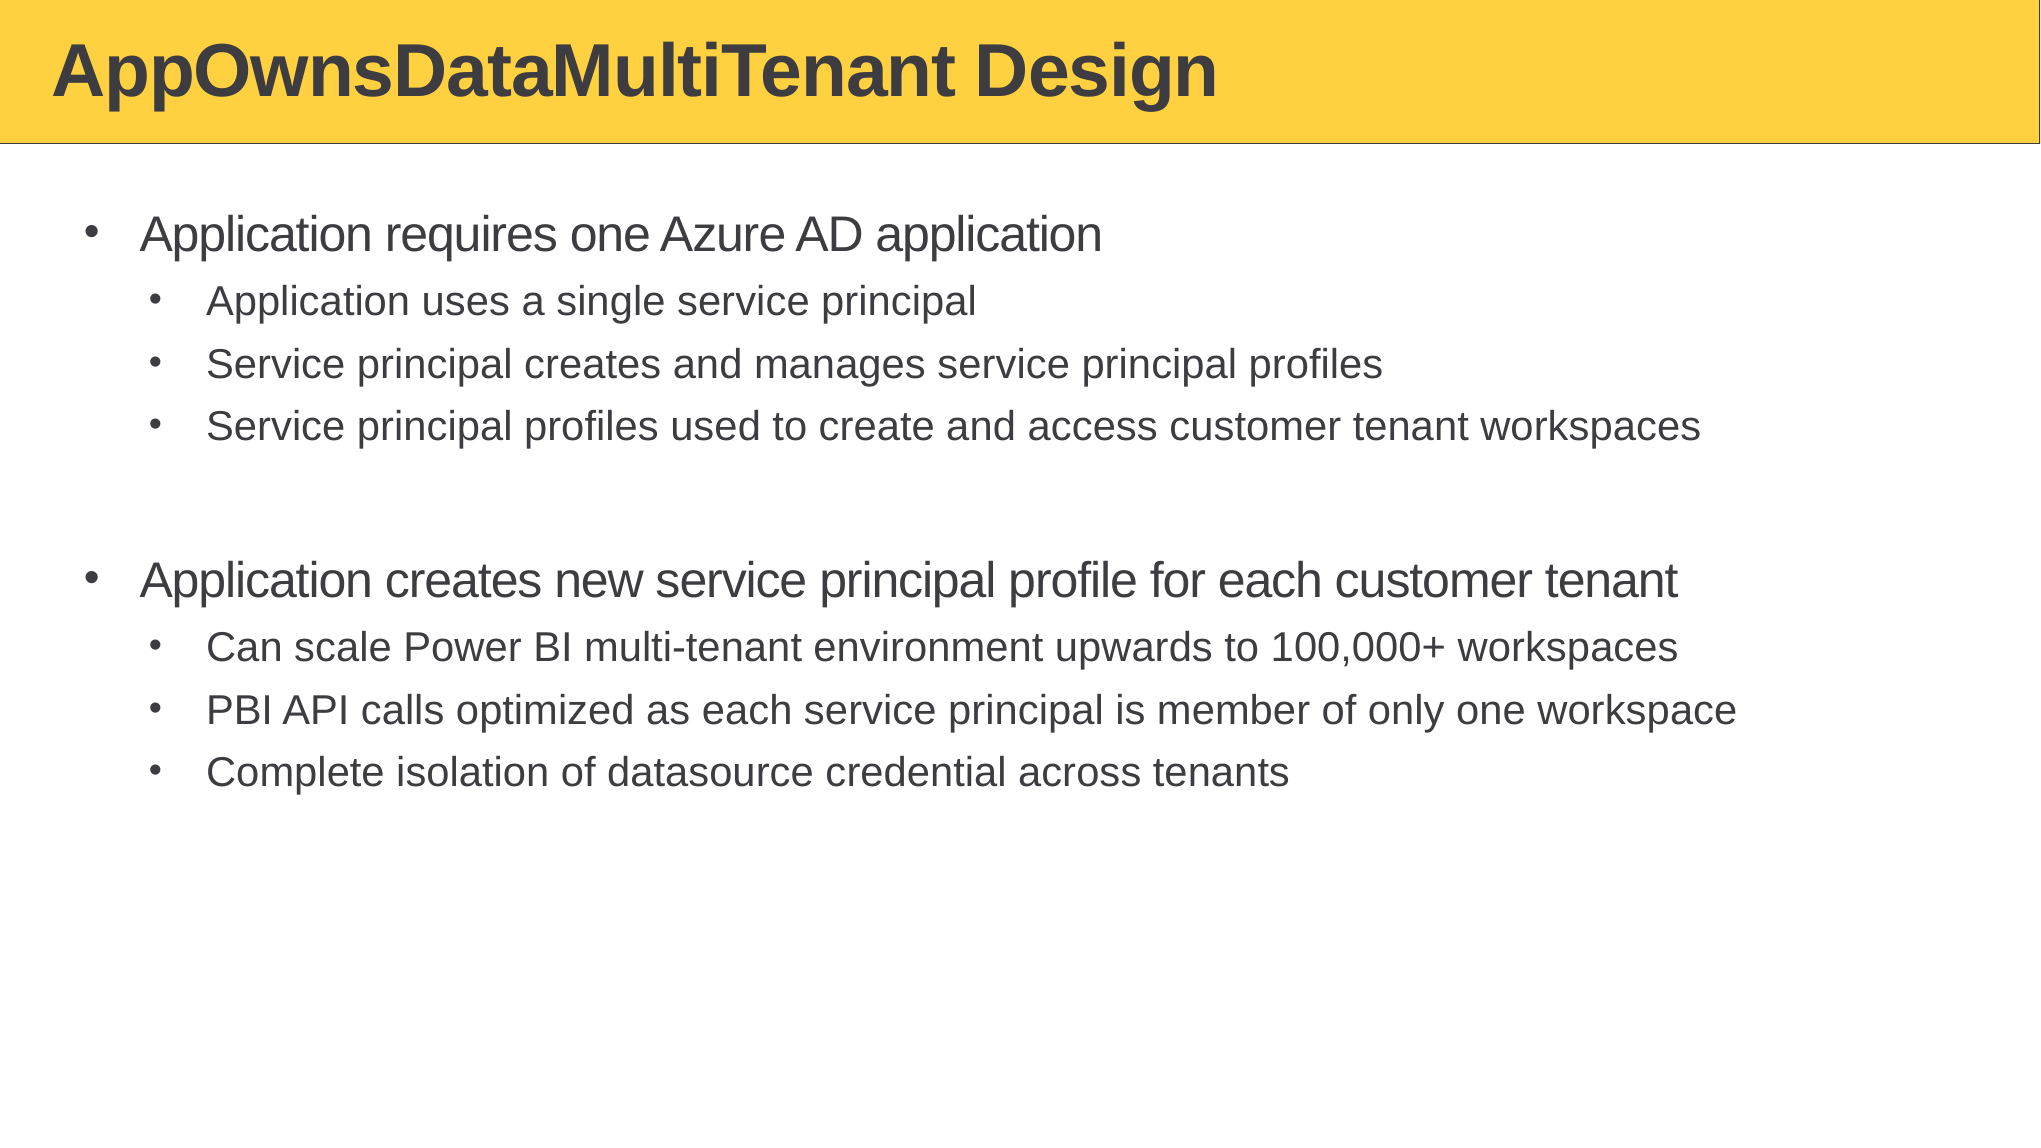

# AppOwnsDataMultiTenant Design
Application requires one Azure AD application
Application uses a single service principal
Service principal creates and manages service principal profiles
Service principal profiles used to create and access customer tenant workspaces

Application creates new service principal profile for each customer tenant
Can scale Power BI multi-tenant environment upwards to 100,000+ workspaces
PBI API calls optimized as each service principal is member of only one workspace
Complete isolation of datasource credential across tenants